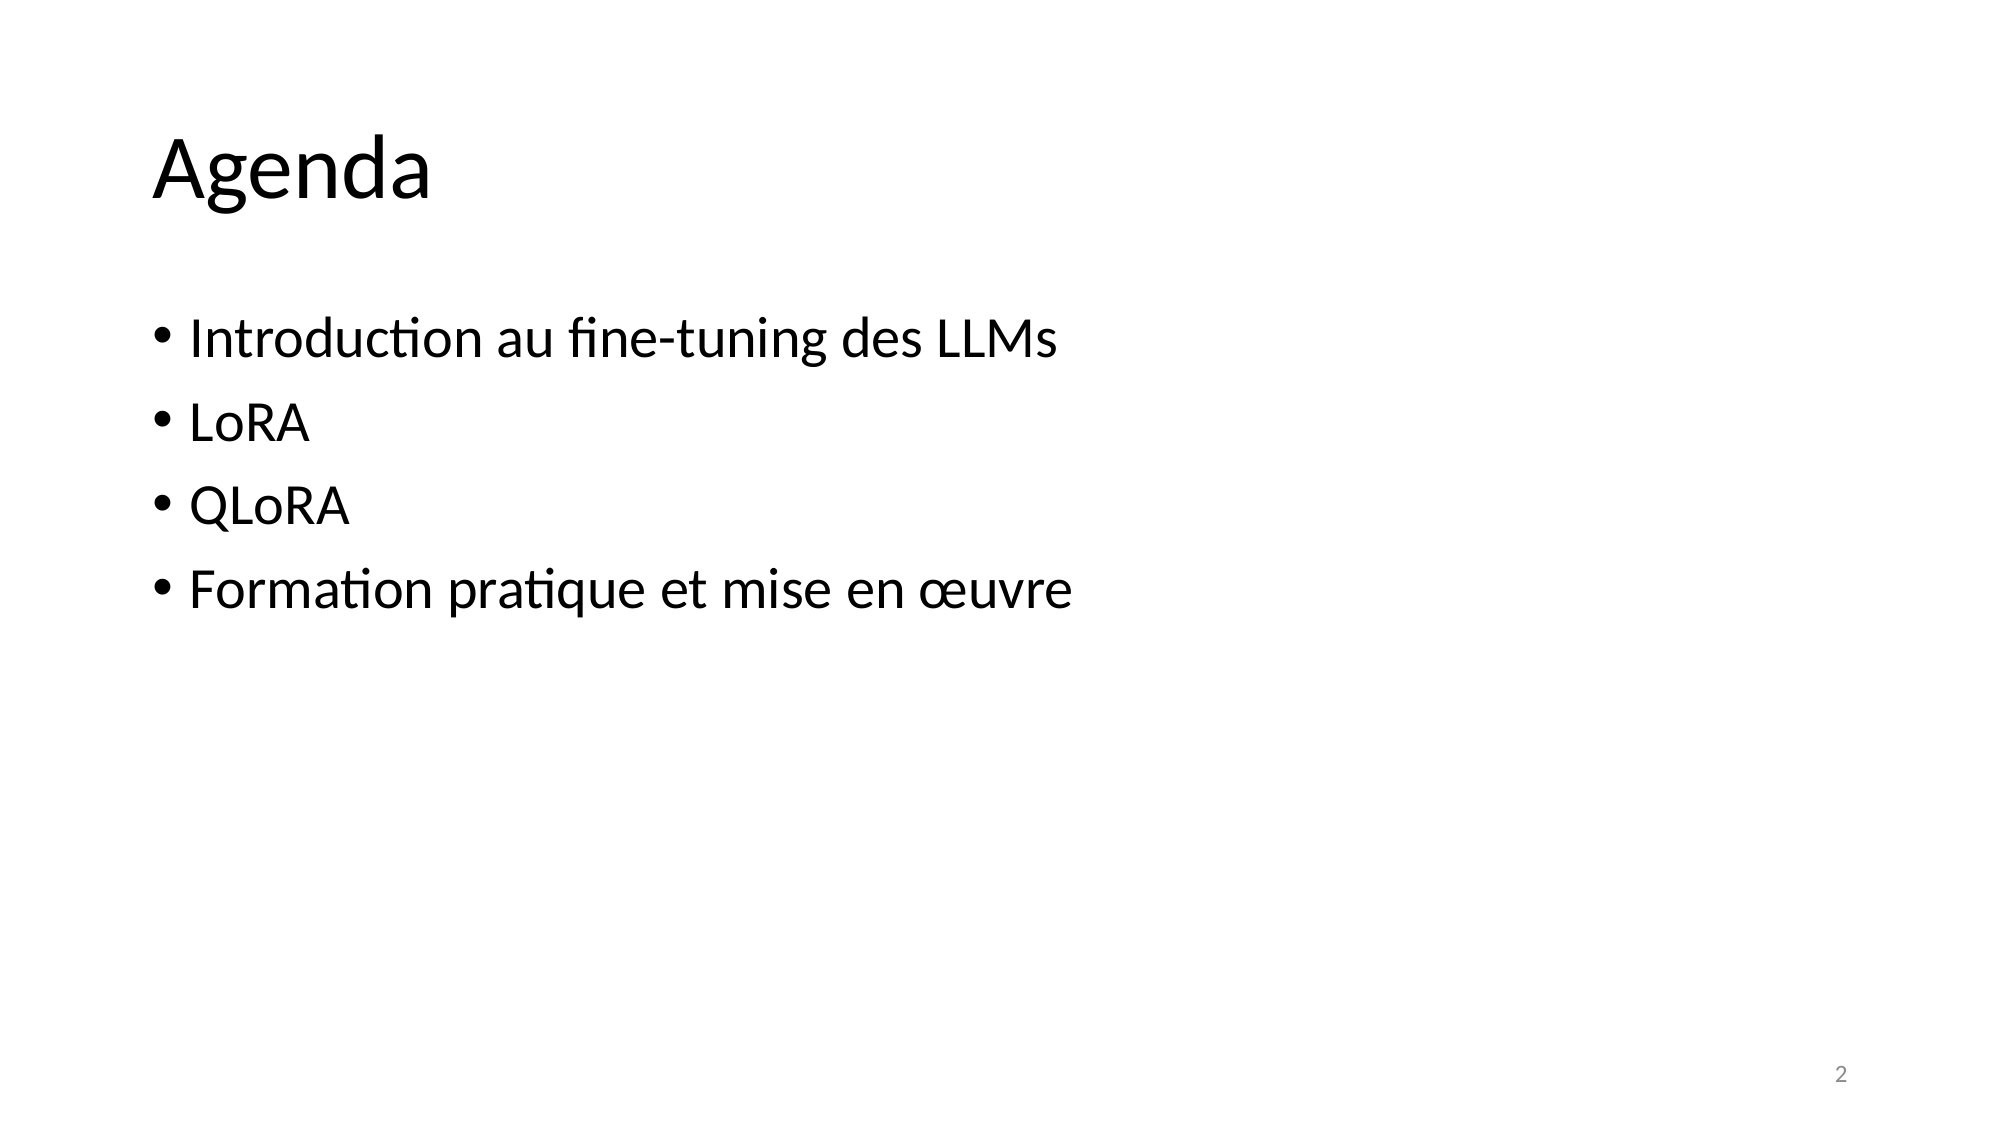

# Agenda
Introduction au fine-tuning des LLMs
LoRA
QLoRA
Formation pratique et mise en œuvre
2